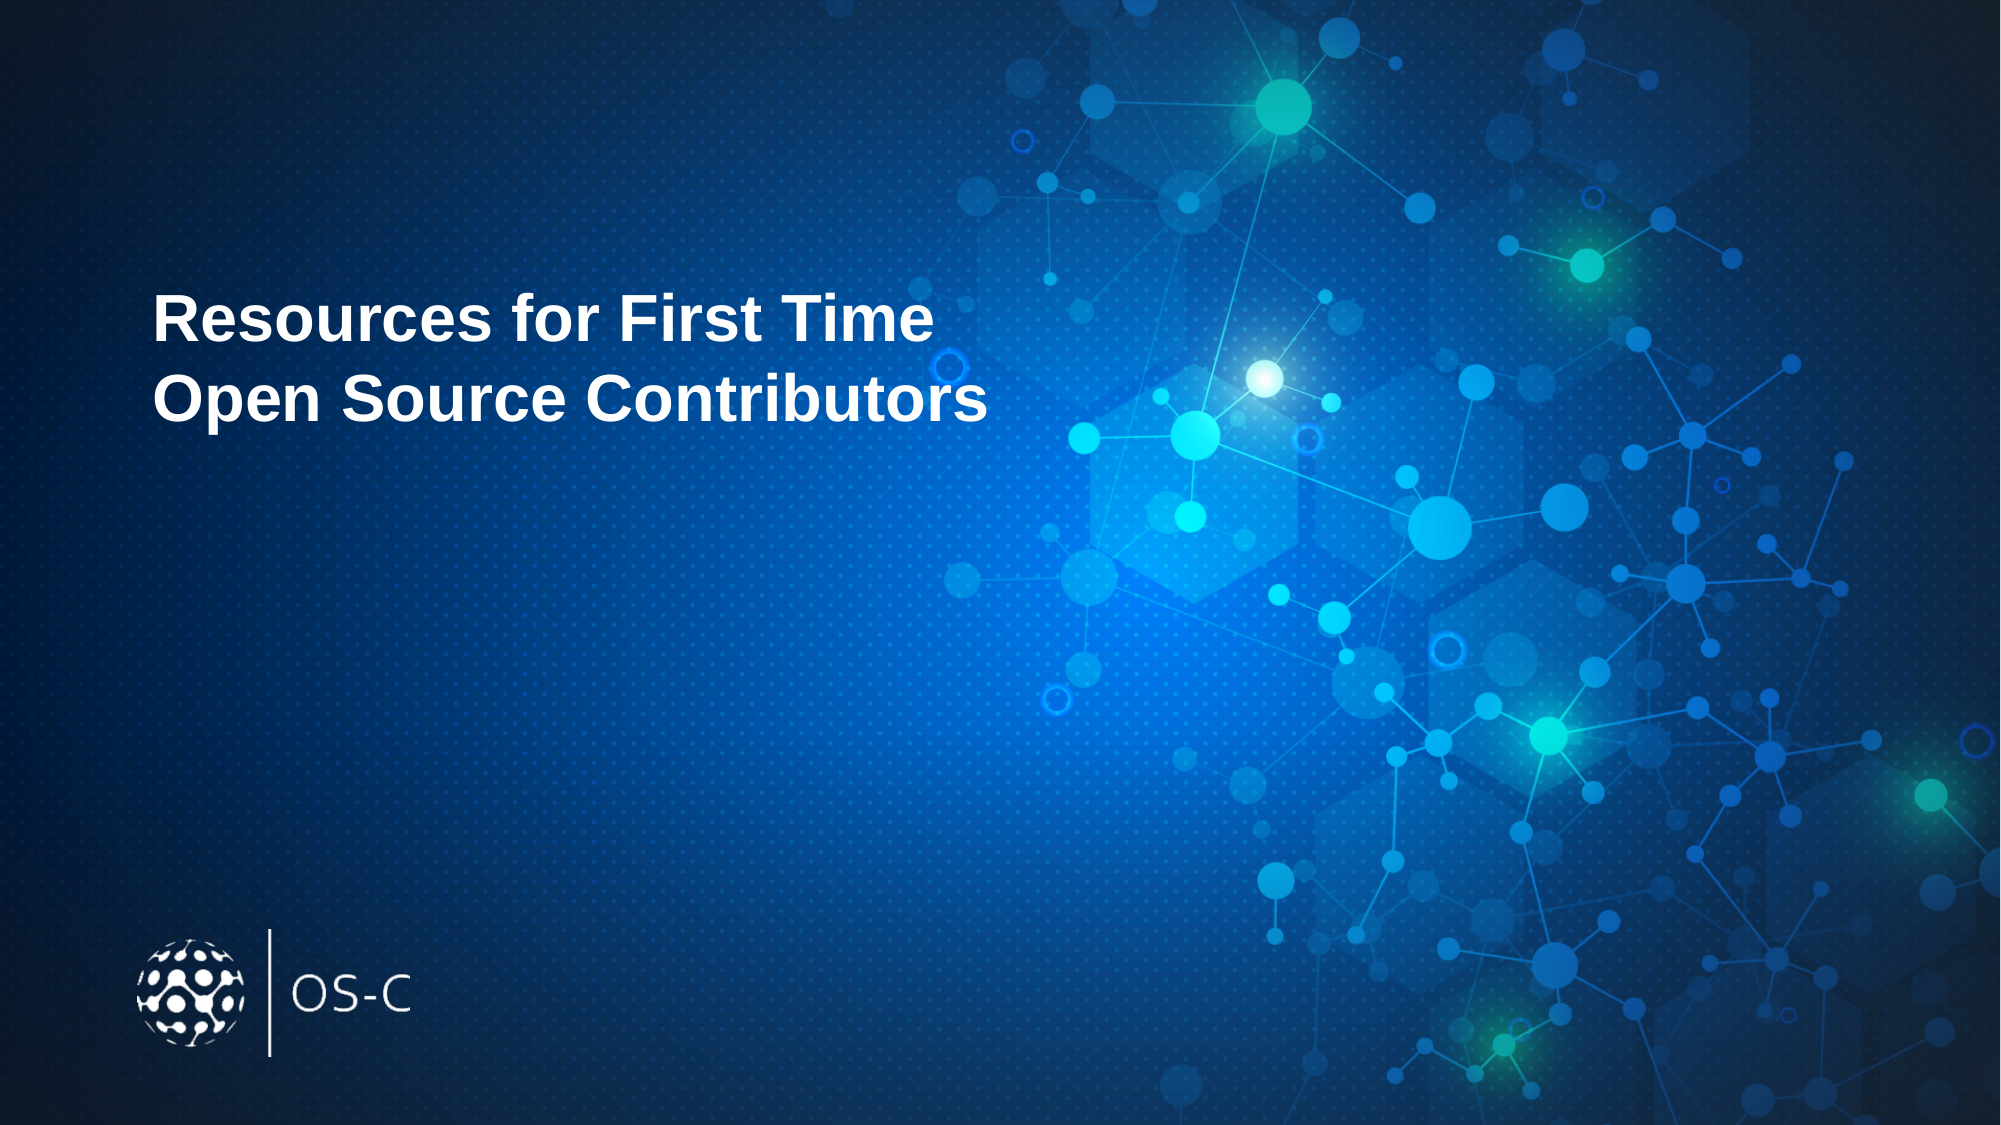

# Resources for First Time Open Source Contributors